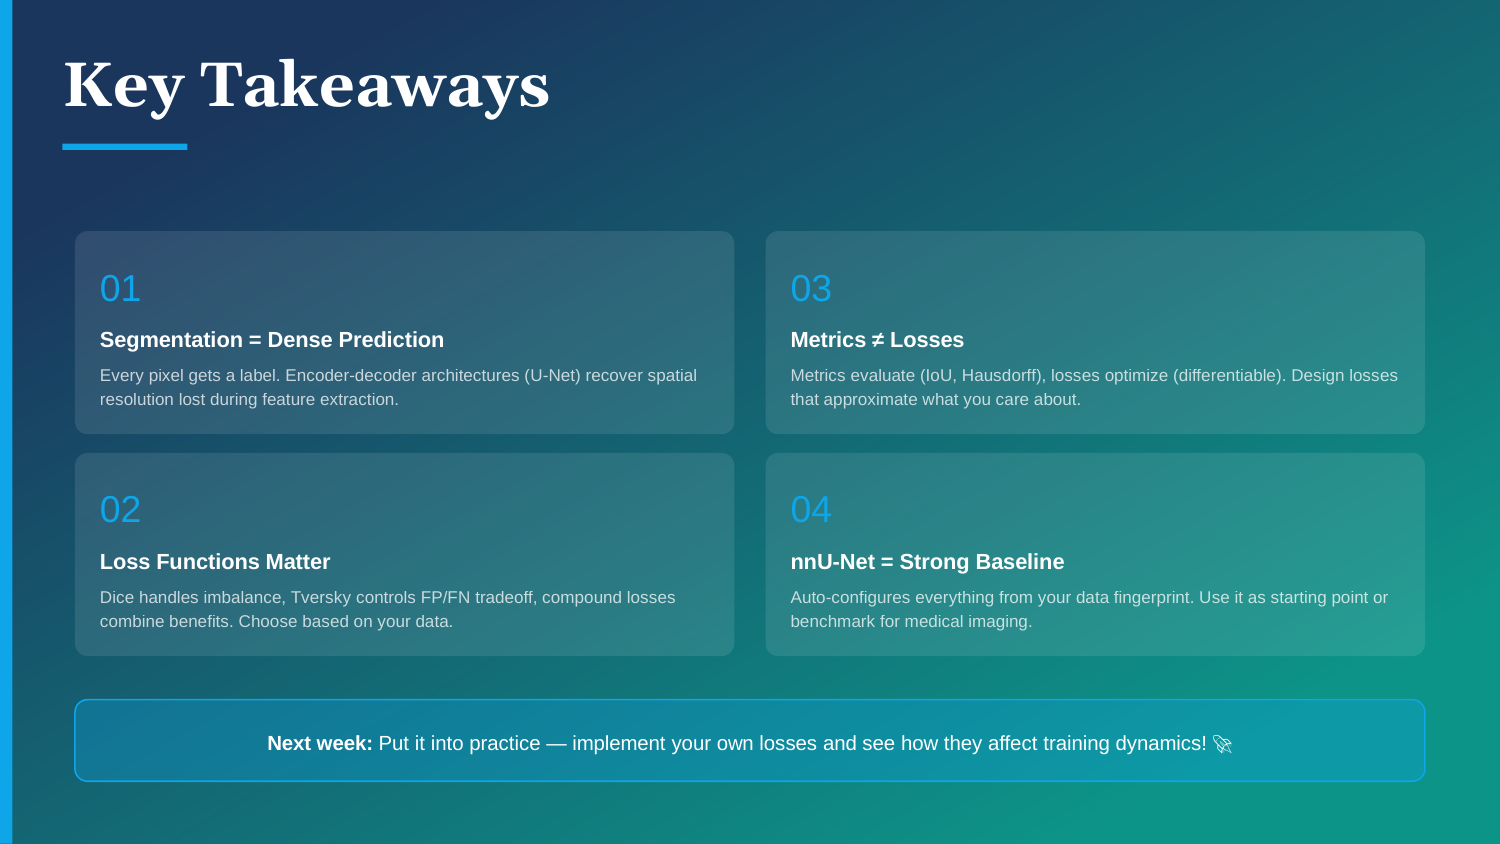

Key Takeaways

01
03
Segmentation = Dense Prediction
Metrics ≠ Losses
Every pixel gets a label. Encoder-decoder architectures (U-Net) recover spatial resolution lost during feature extraction.
Metrics evaluate (IoU, Hausdorff), losses optimize (differentiable). Design losses that approximate what you care about.

02
04
Loss Functions Matter
nnU-Net = Strong Baseline
Dice handles imbalance, Tversky controls FP/FN tradeoff, compound losses combine benefits. Choose based on your data.
Auto-configures everything from your data fingerprint. Use it as starting point or benchmark for medical imaging.

Next week: Put it into practice — implement your own losses and see how they affect training dynamics! 🚀